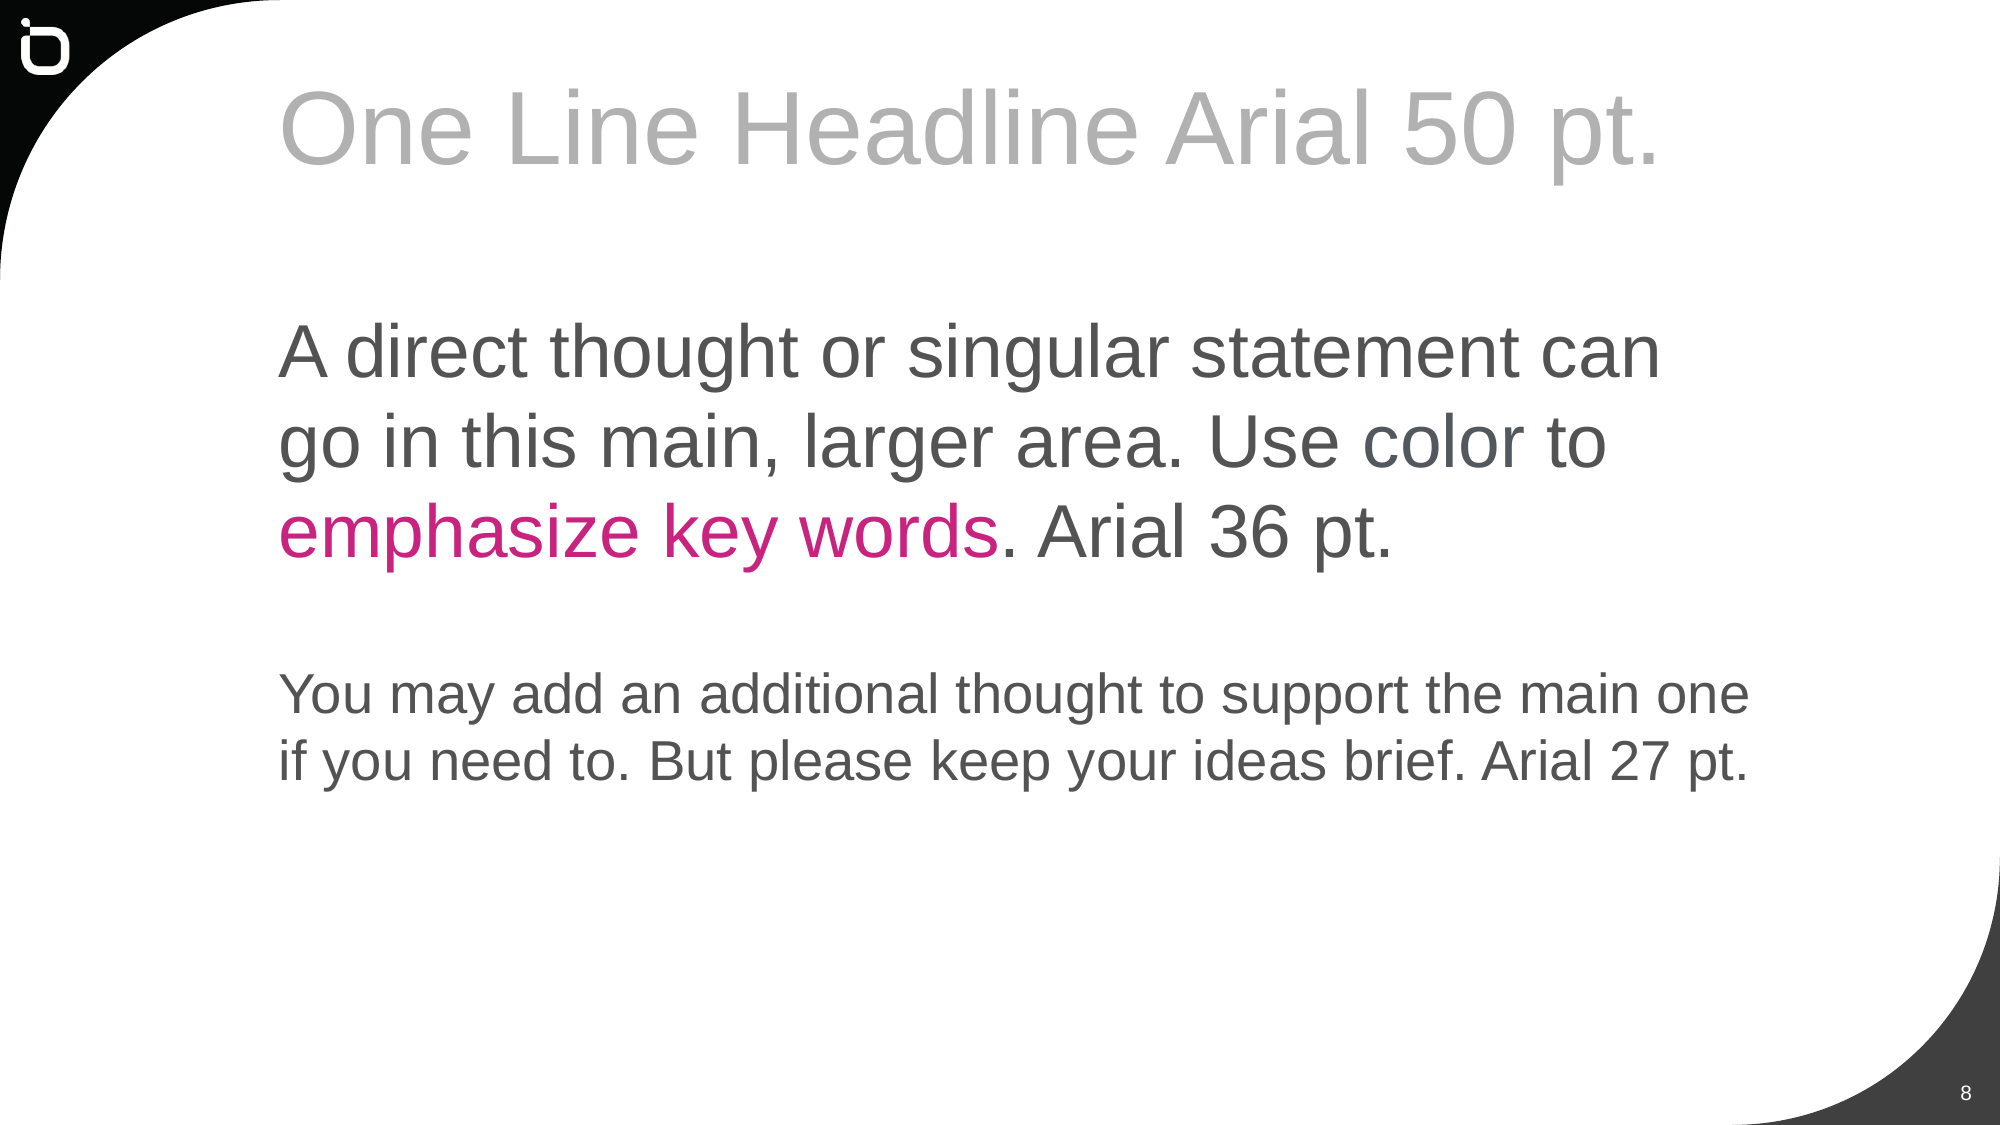

# One Line Headline Arial 50 pt.
A direct thought or singular statement can go in this main, larger area. Use color to emphasize key words. Arial 36 pt.
You may add an additional thought to support the main one if you need to. But please keep your ideas brief. Arial 27 pt.

8